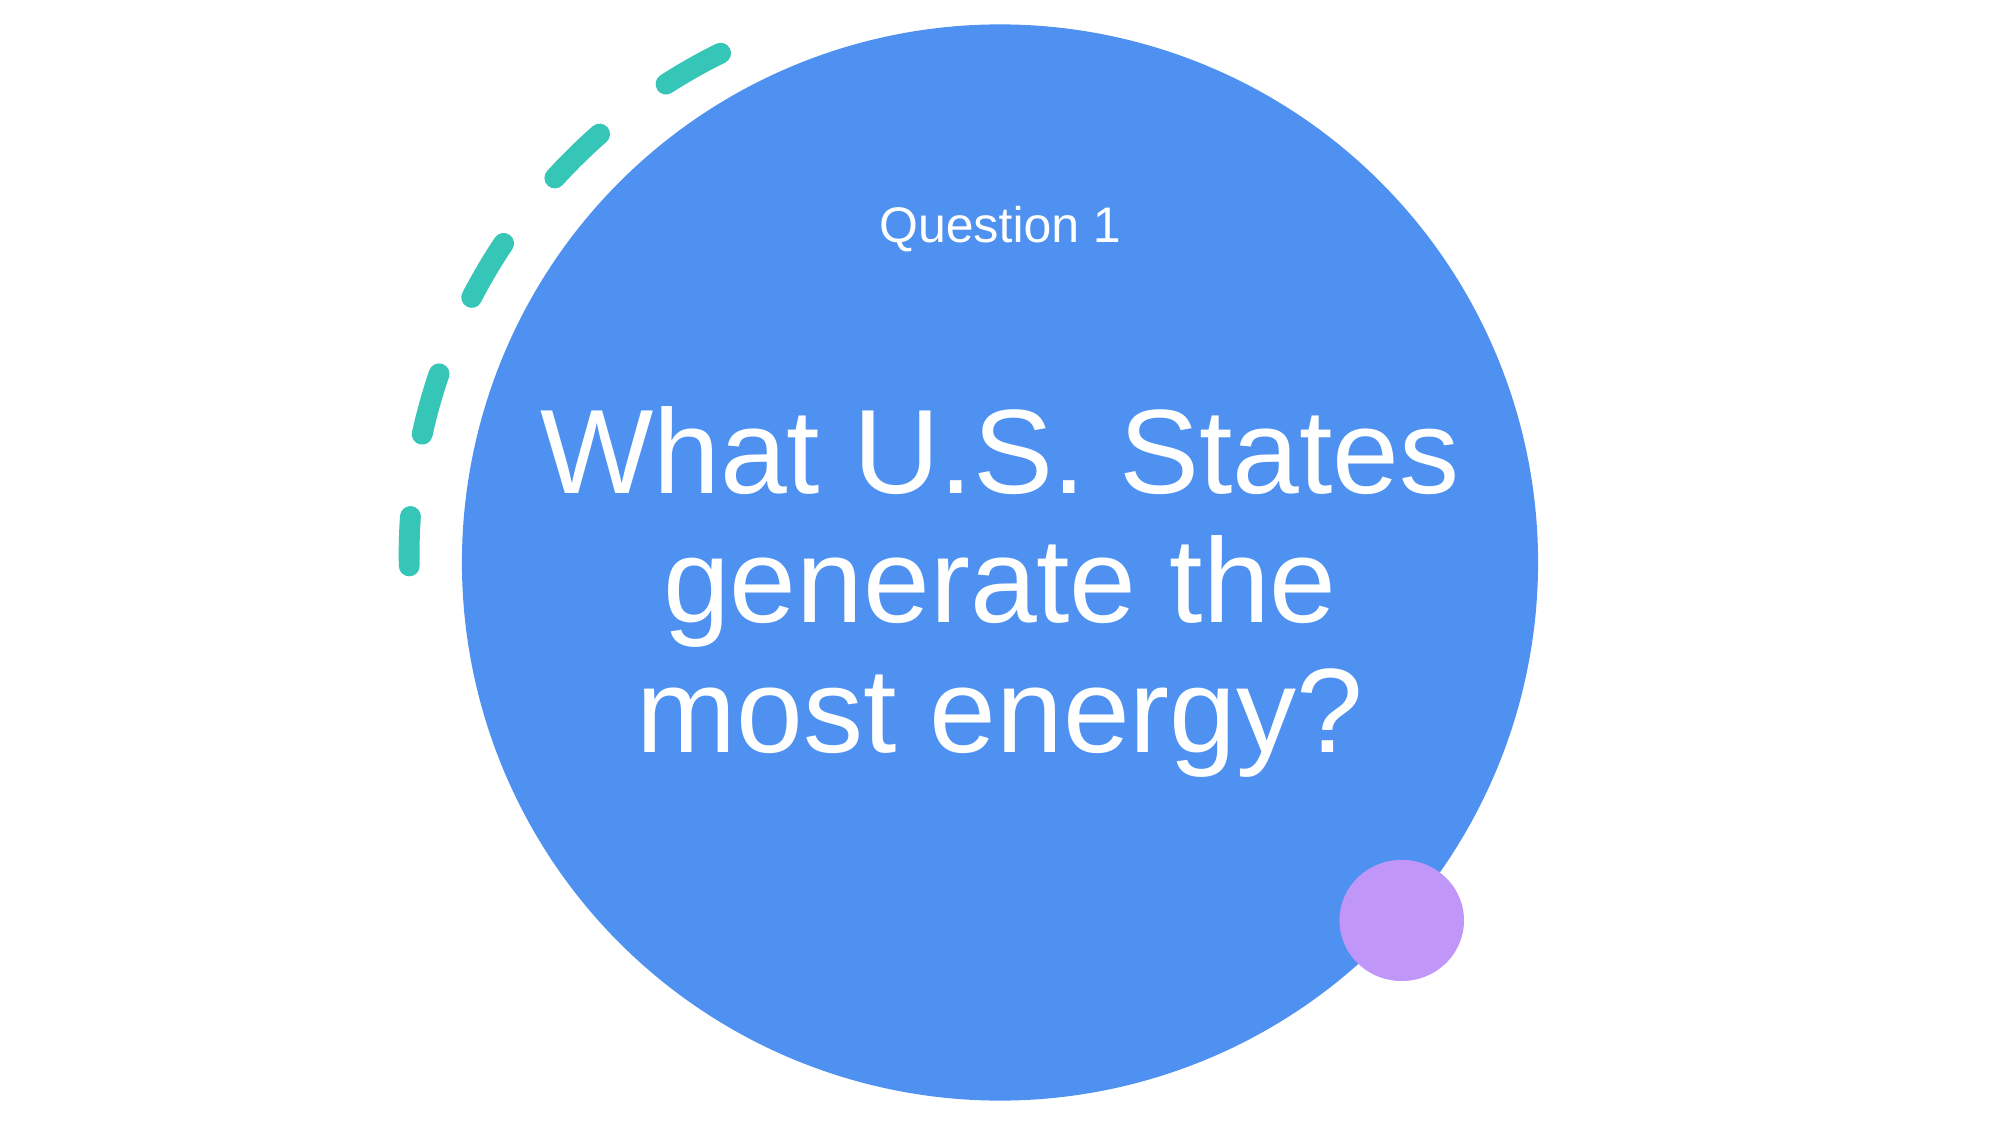

Question 1
# What U.S. States generate the most energy?